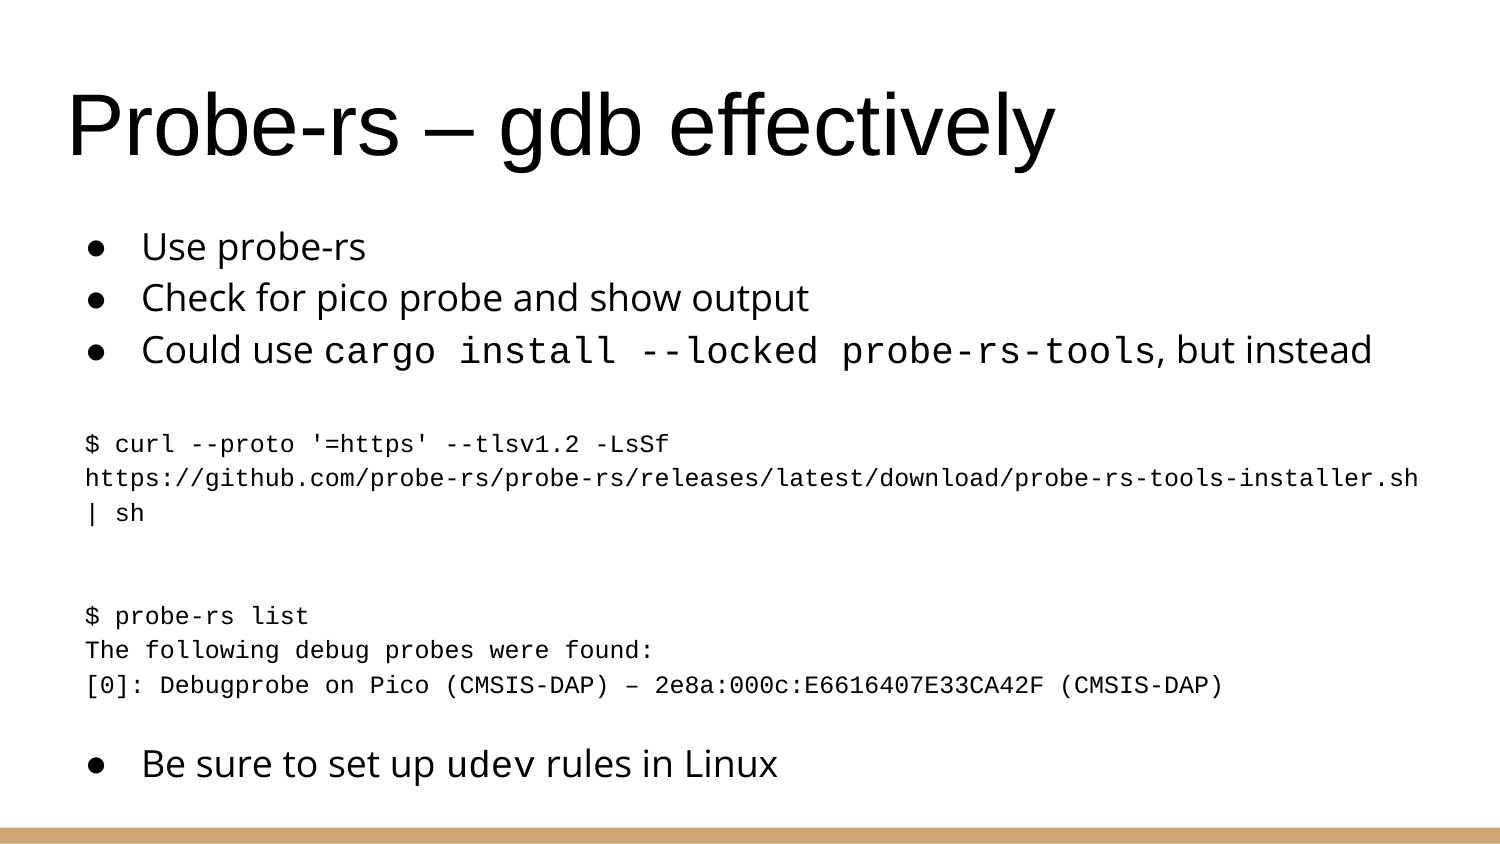

# Probe-rs – gdb effectively
Use probe-rs
Check for pico probe and show output
Could use cargo install --locked probe-rs-tools, but instead

$ curl --proto '=https' --tlsv1.2 -LsSf https://github.com/probe-rs/probe-rs/releases/latest/download/probe-rs-tools-installer.sh | sh

$ probe-rs list
The following debug probes were found:
[0]: Debugprobe on Pico (CMSIS-DAP) – 2e8a:000c:E6616407E33CA42F (CMSIS-DAP)

Be sure to set up udev rules in Linux